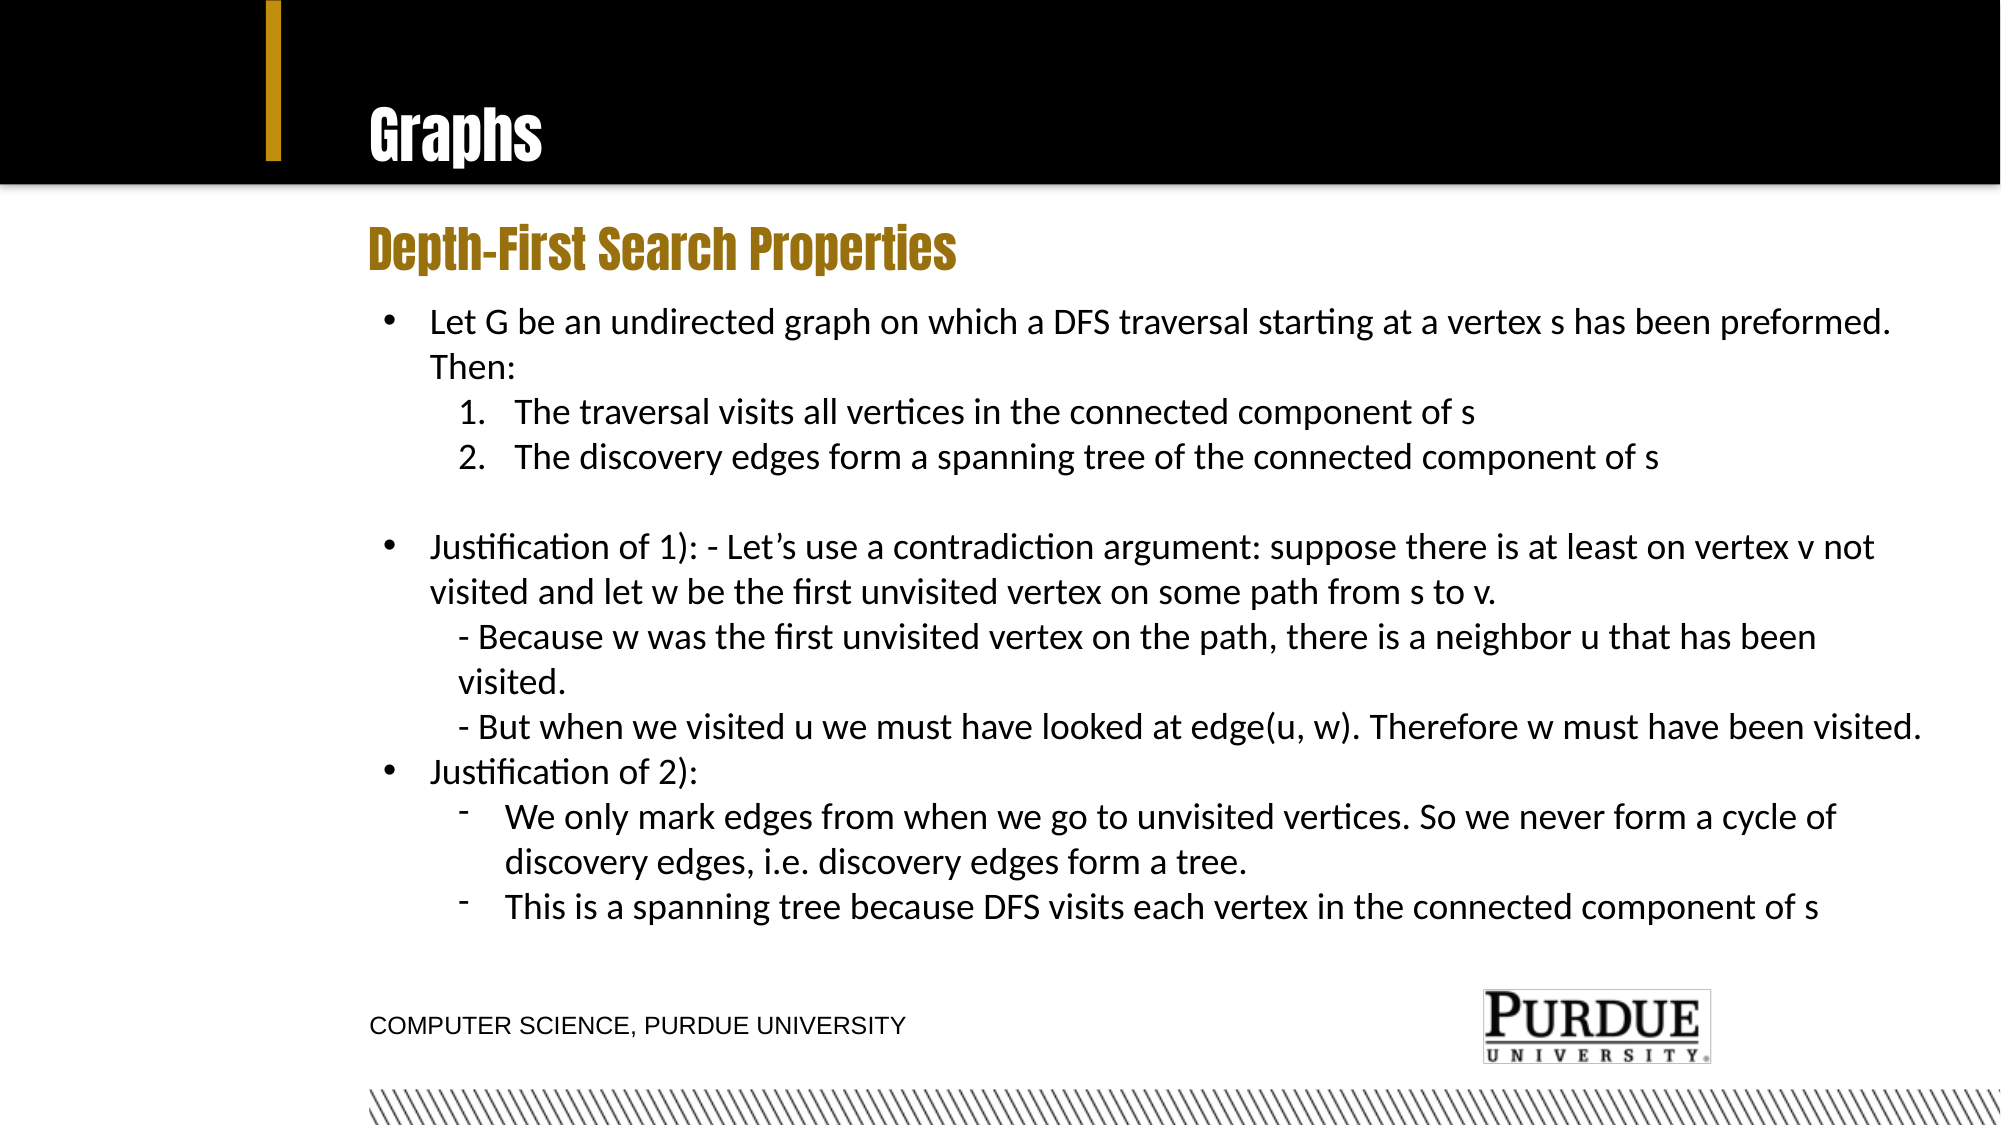

# Graphs
Depth-First Search Properties
Let G be an undirected graph on which a DFS traversal starting at a vertex s has been preformed. Then:
The traversal visits all vertices in the connected component of s
The discovery edges form a spanning tree of the connected component of s

Justification of 1): - Let’s use a contradiction argument: suppose there is at least on vertex v not visited and let w be the first unvisited vertex on some path from s to v.
- Because w was the first unvisited vertex on the path, there is a neighbor u that has been visited.
- But when we visited u we must have looked at edge(u, w). Therefore w must have been visited.
Justification of 2):
We only mark edges from when we go to unvisited vertices. So we never form a cycle of discovery edges, i.e. discovery edges form a tree.
This is a spanning tree because DFS visits each vertex in the connected component of s
Computer Science, Purdue University